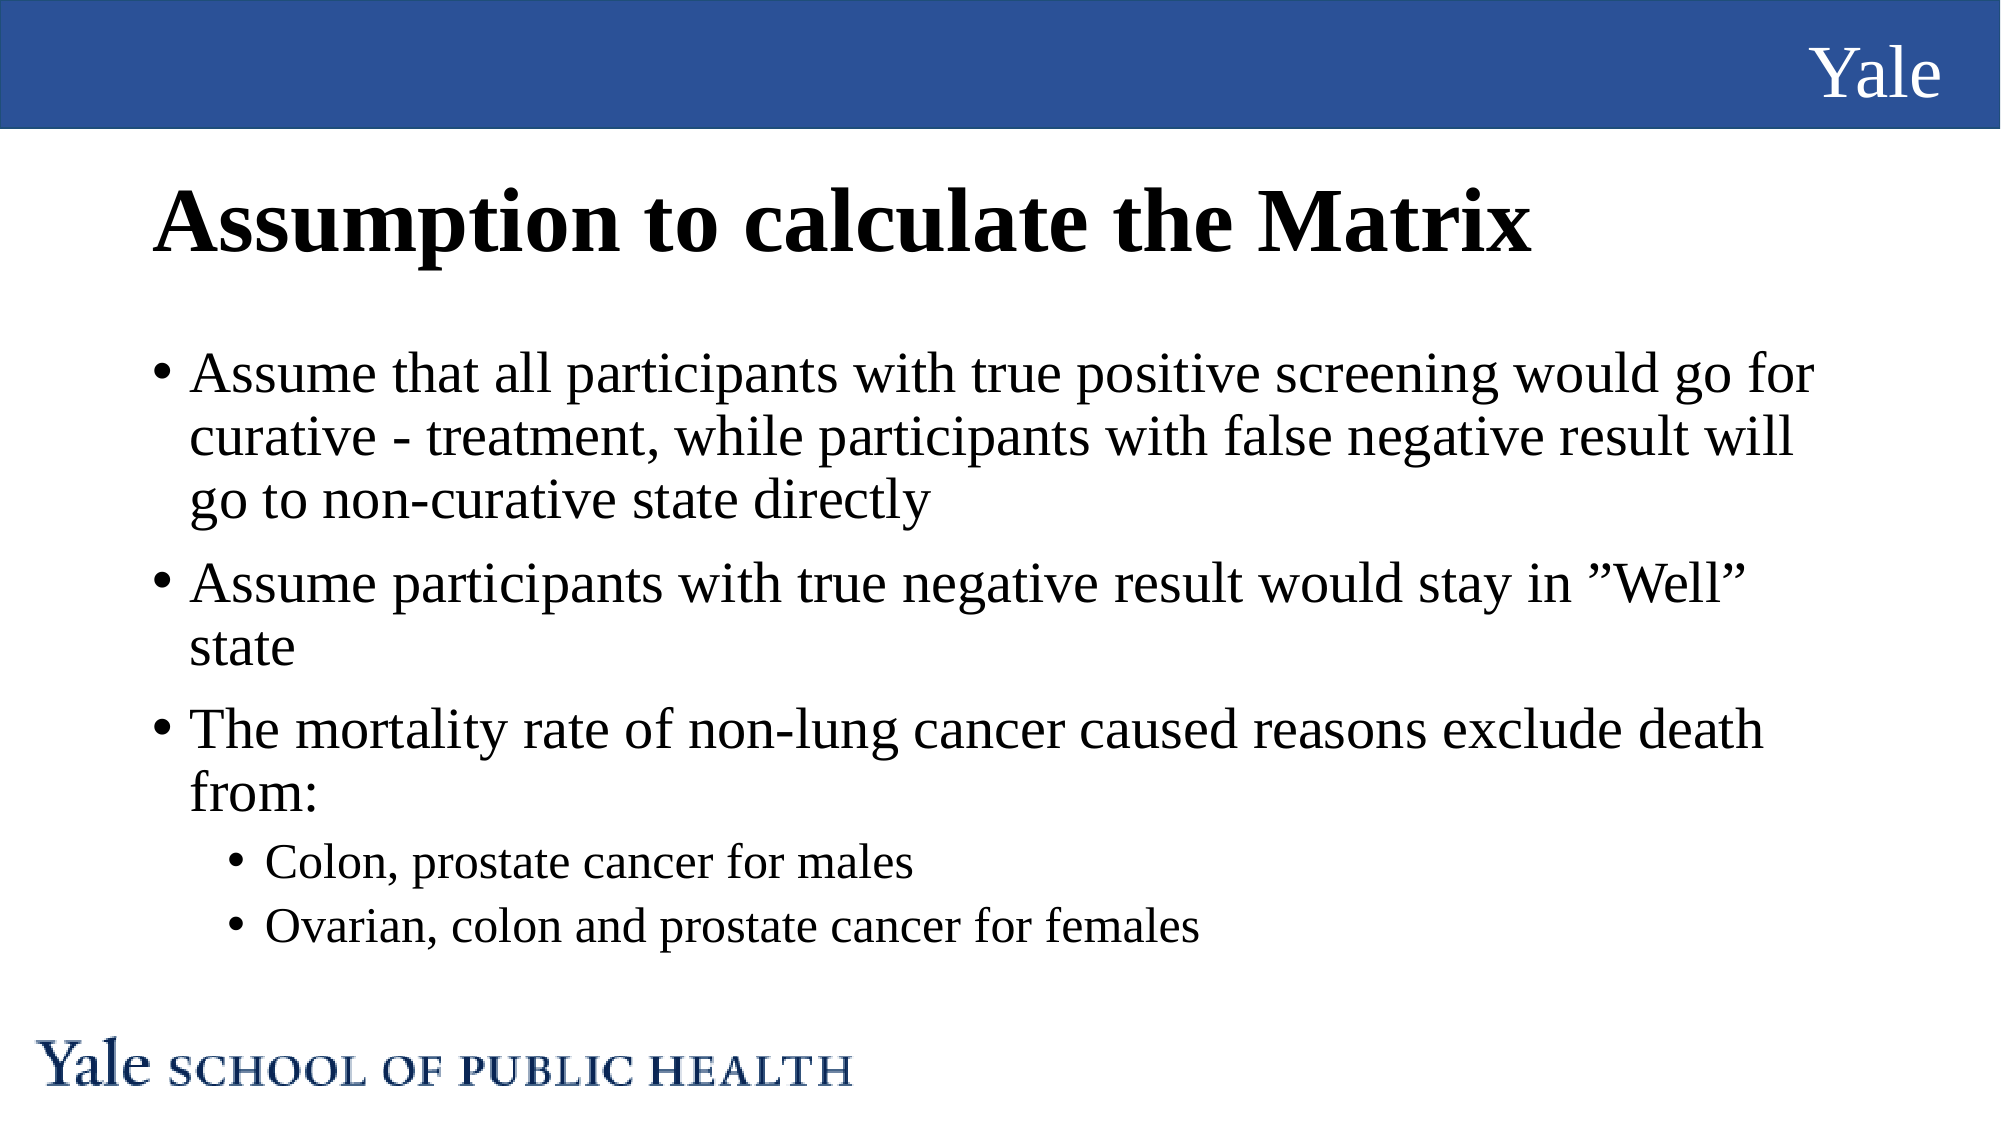

# Assumption to calculate the Matrix
Assume that all participants with true positive screening would go for curative - treatment, while participants with false negative result will go to non-curative state directly
Assume participants with true negative result would stay in ”Well” state
The mortality rate of non-lung cancer caused reasons exclude death from:
Colon, prostate cancer for males
Ovarian, colon and prostate cancer for females